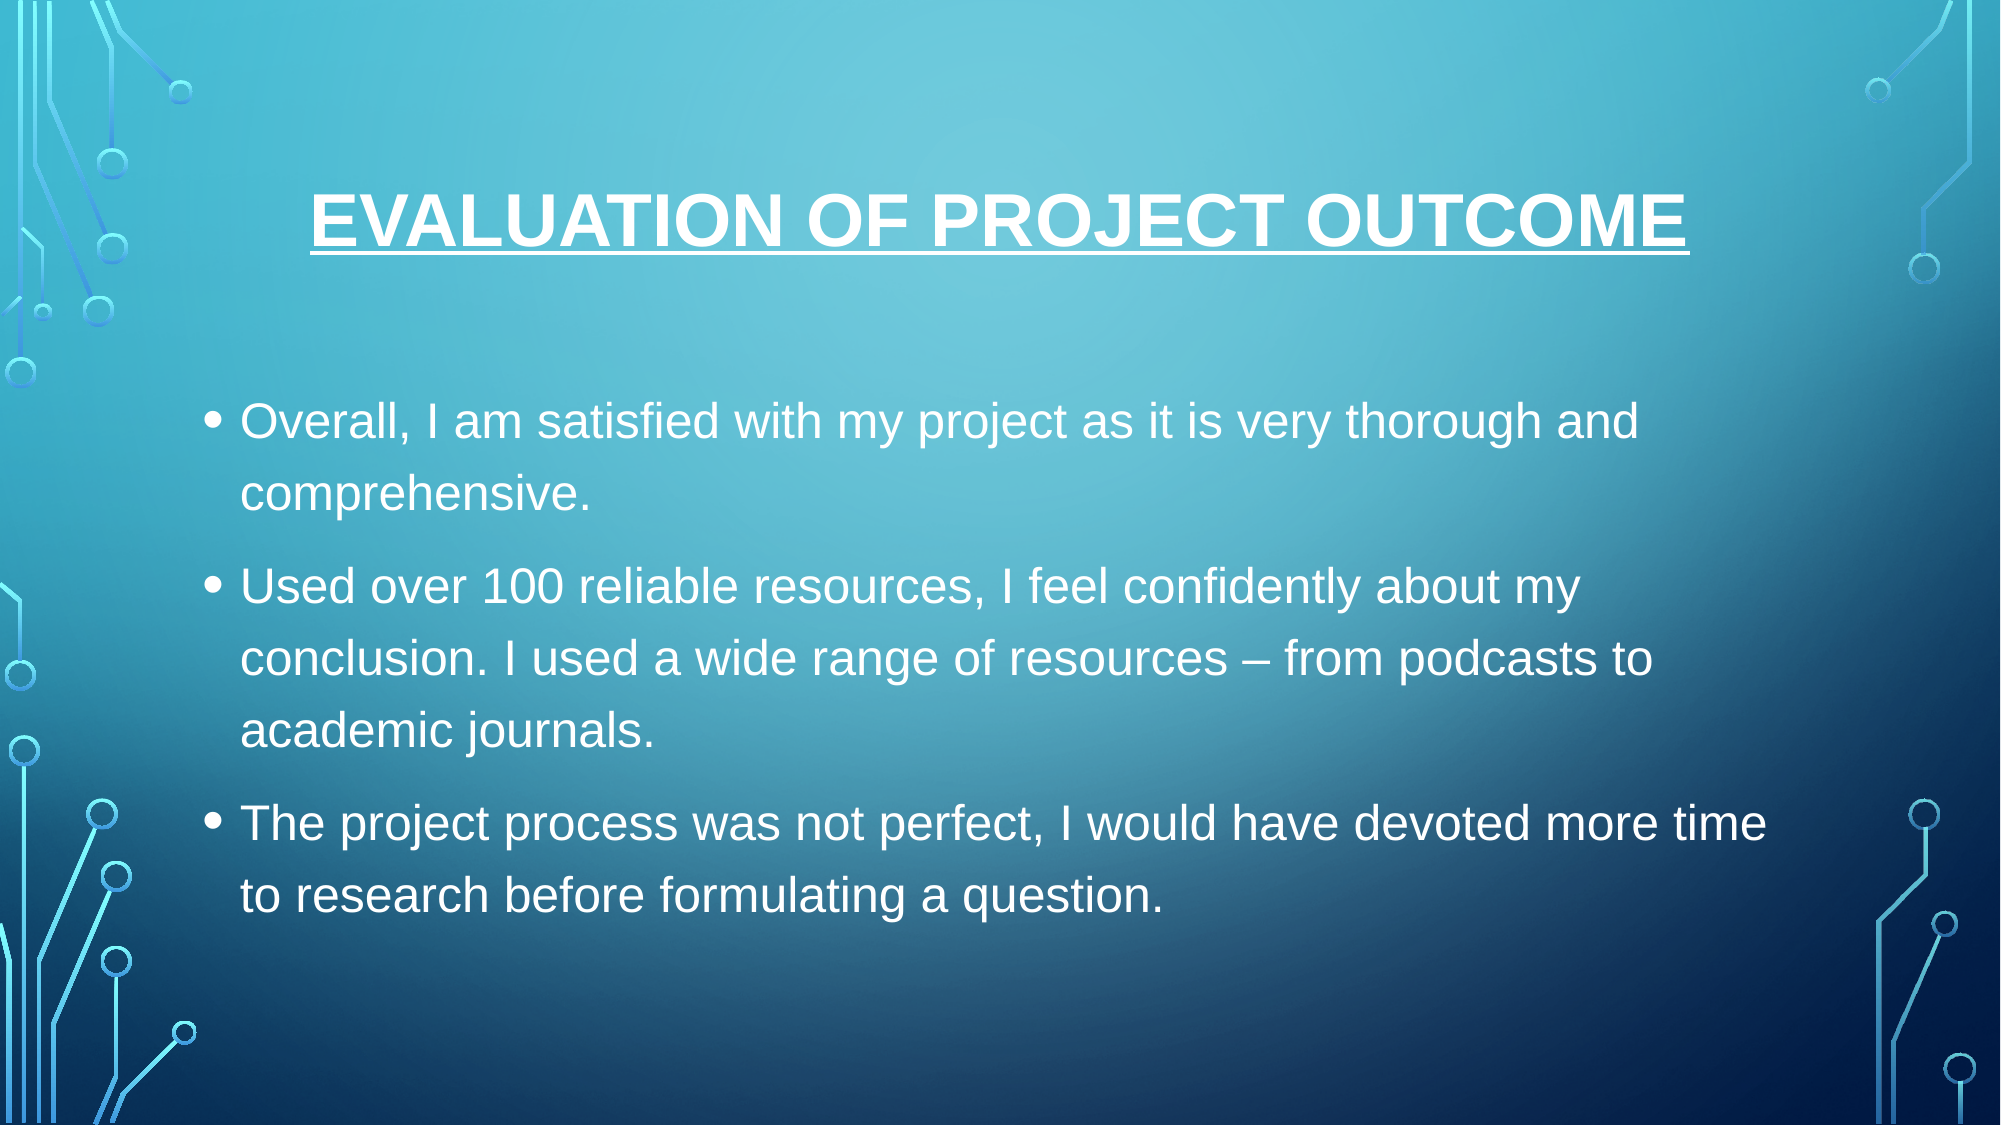

# Evaluation of Project Outcome
Overall, I am satisfied with my project as it is very thorough and comprehensive.
Used over 100 reliable resources, I feel confidently about my conclusion. I used a wide range of resources – from podcasts to academic journals.
The project process was not perfect, I would have devoted more time to research before formulating a question.